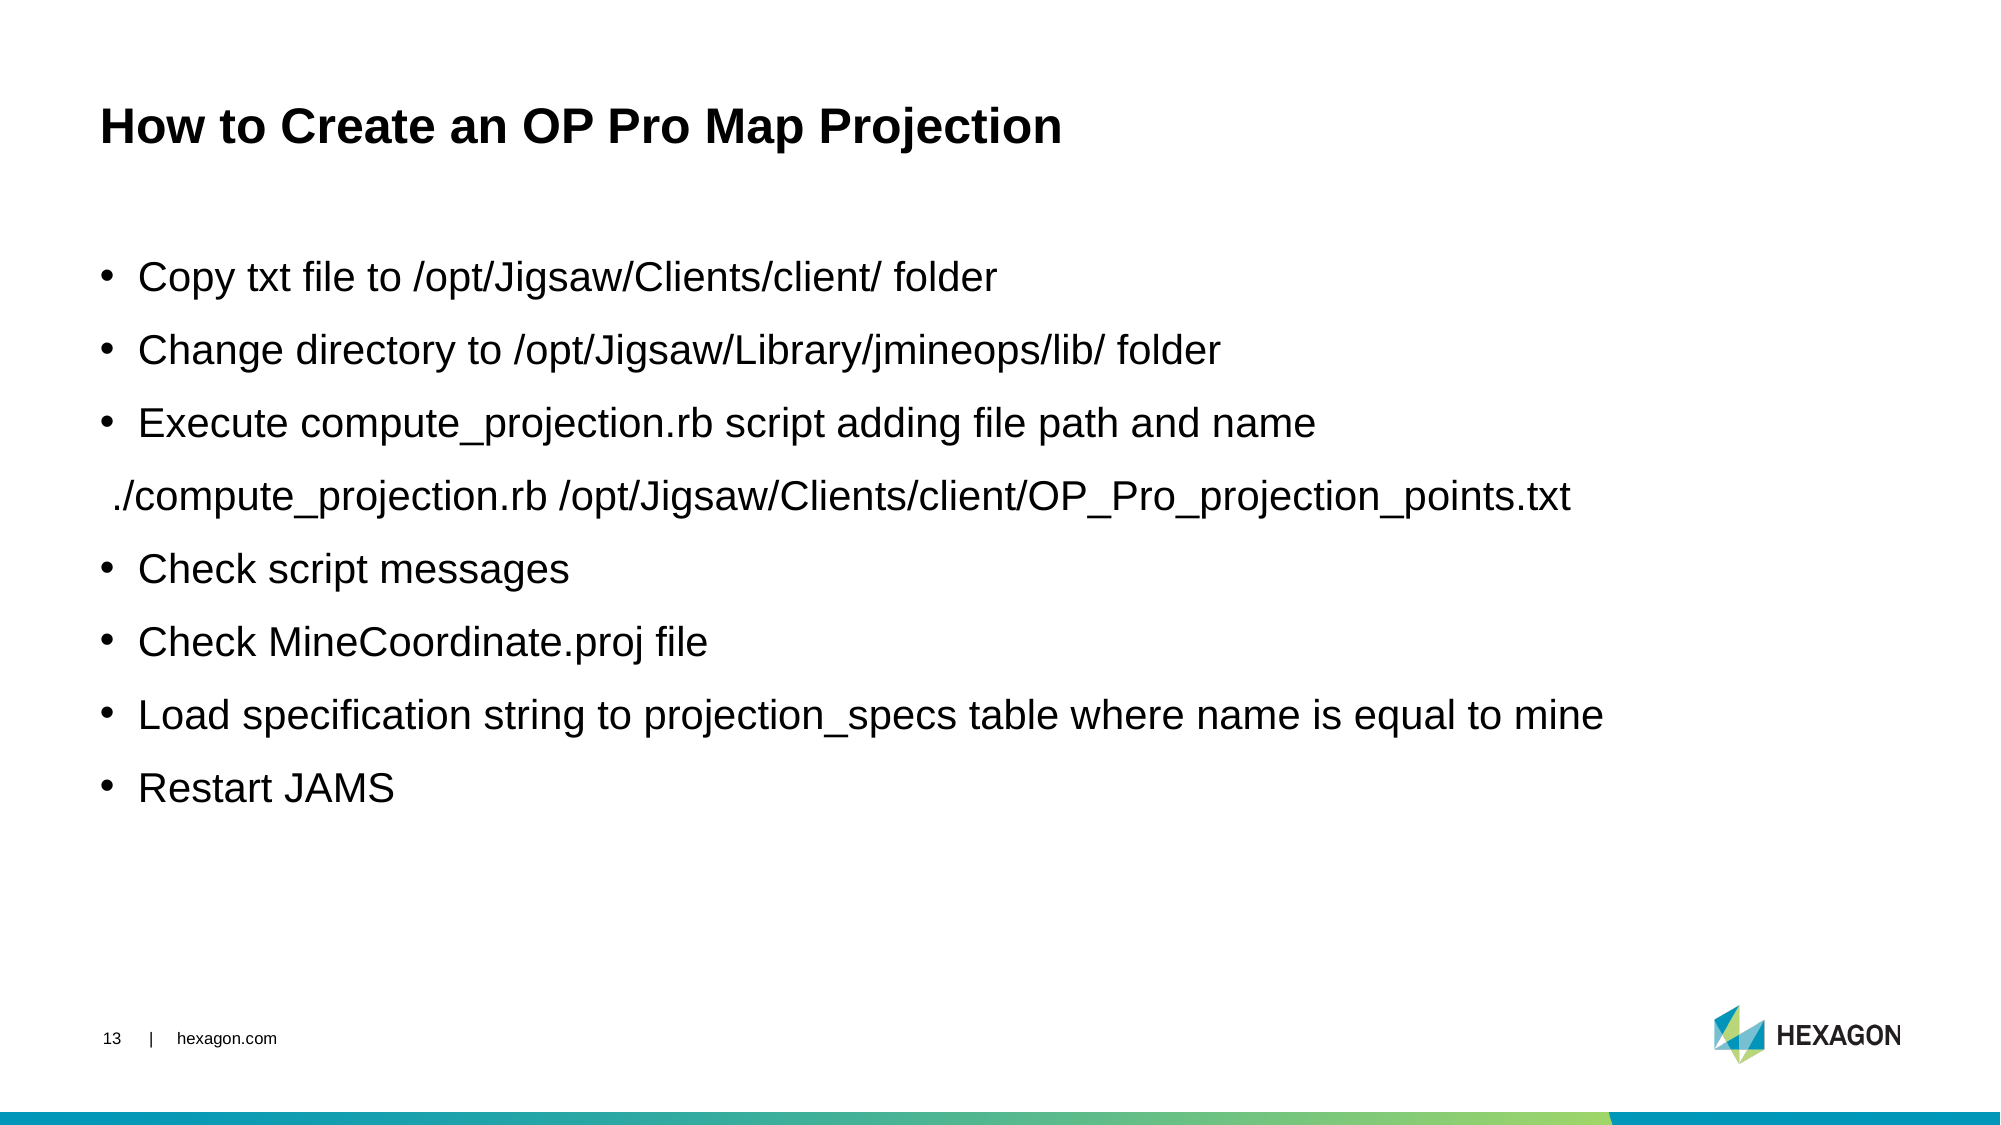

# How to Create an OP Pro Map Projection
Copy txt file to /opt/Jigsaw/Clients/client/ folder
Change directory to /opt/Jigsaw/Library/jmineops/lib/ folder
Execute compute_projection.rb script adding file path and name
 ./compute_projection.rb /opt/Jigsaw/Clients/client/OP_Pro_projection_points.txt
Check script messages
Check MineCoordinate.proj file
Load specification string to projection_specs table where name is equal to mine
Restart JAMS